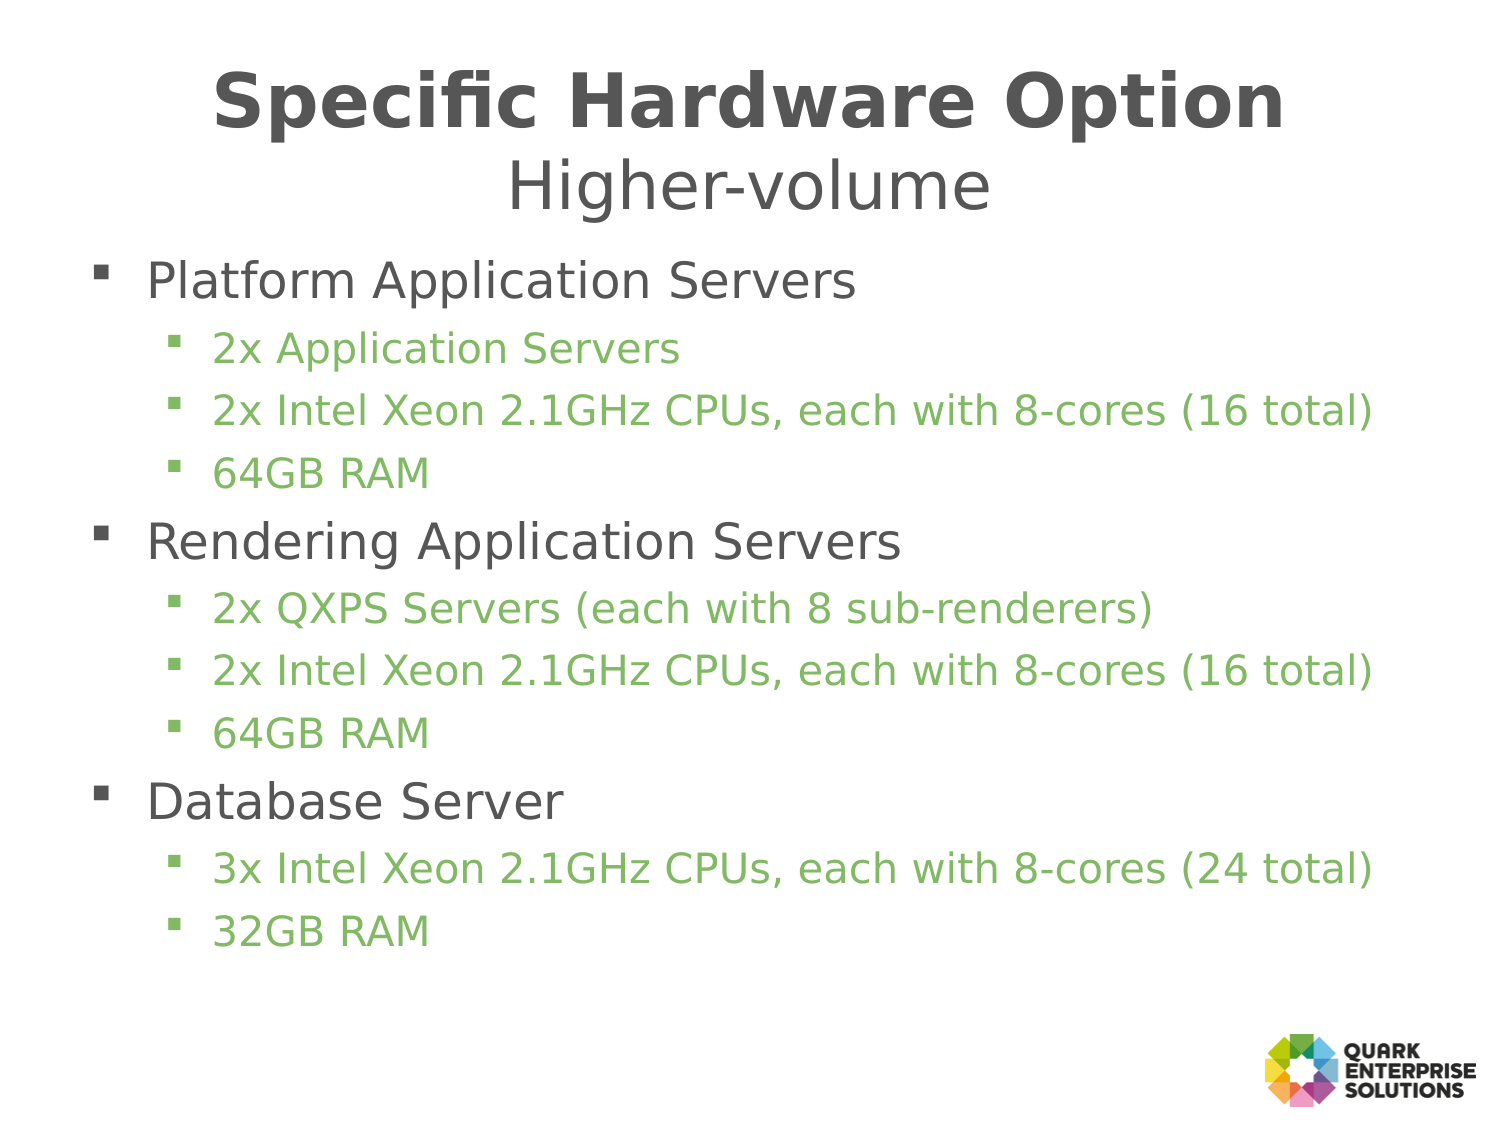

# Specific Hardware Option Higher-volume
Platform Application Servers
2x Application Servers
2x Intel Xeon 2.1GHz CPUs, each with 8-cores (16 total)
64GB RAM
Rendering Application Servers
2x QXPS Servers (each with 8 sub-renderers)
2x Intel Xeon 2.1GHz CPUs, each with 8-cores (16 total)
64GB RAM
Database Server
3x Intel Xeon 2.1GHz CPUs, each with 8-cores (24 total)
32GB RAM